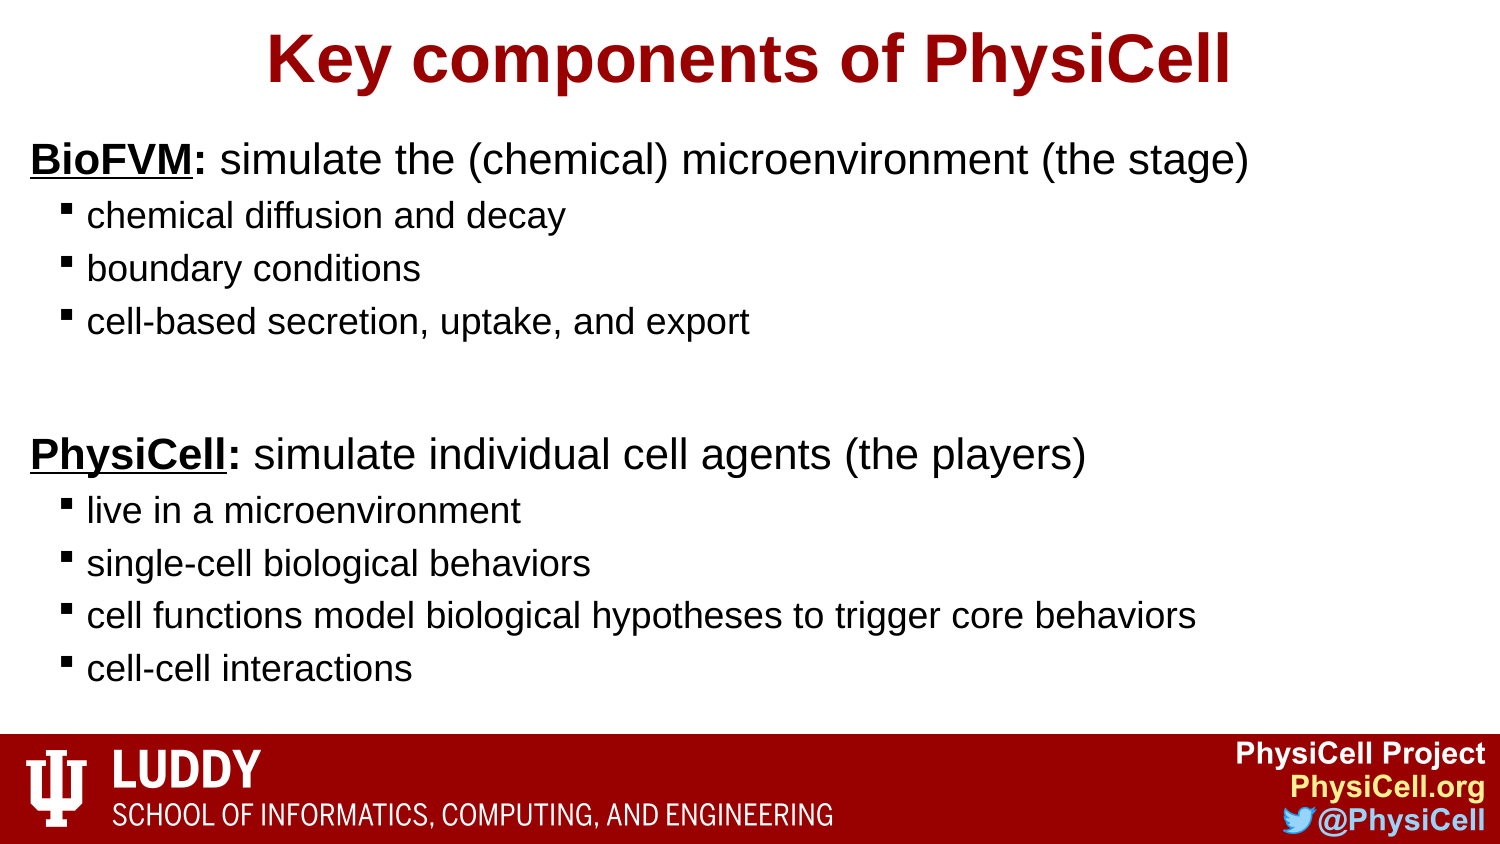

# Key components of PhysiCell
BioFVM: simulate the (chemical) microenvironment (the stage)
chemical diffusion and decay
boundary conditions
cell-based secretion, uptake, and export

PhysiCell: simulate individual cell agents (the players)
live in a microenvironment
single-cell biological behaviors
cell functions model biological hypotheses to trigger core behaviors
cell-cell interactions